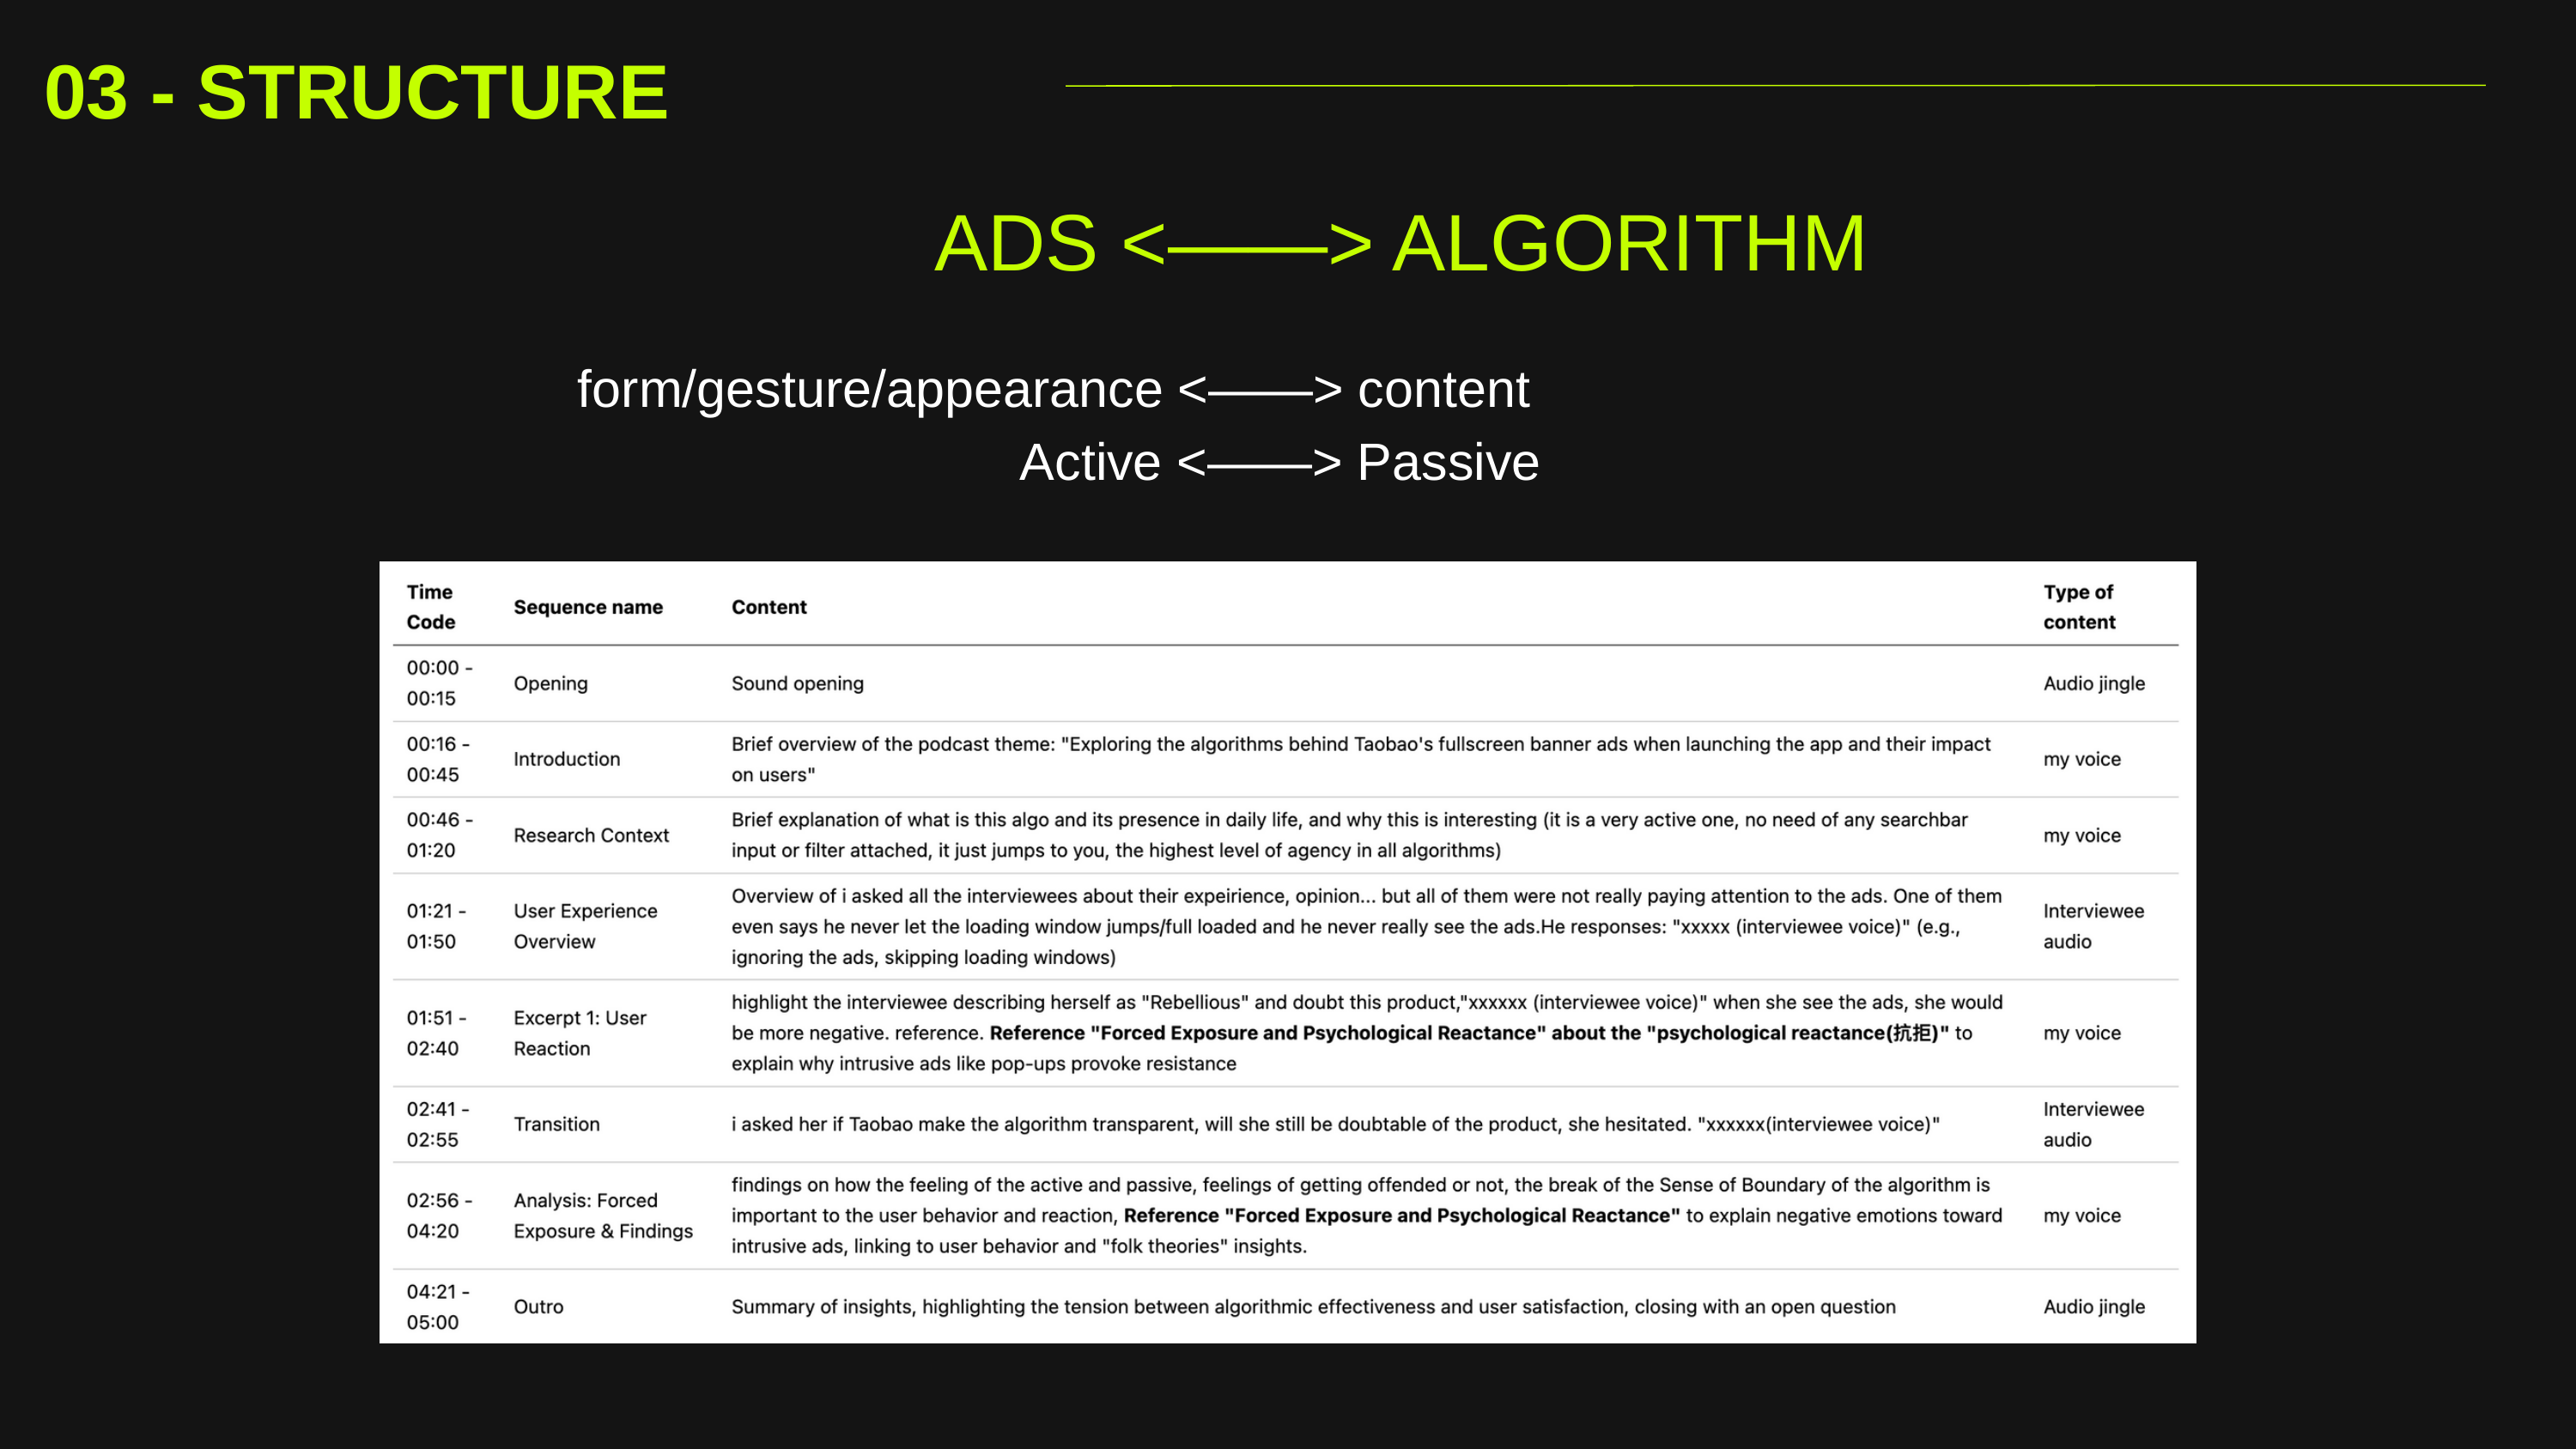

03 - STRUCTURE

ADS <——> ALGORITHM
form/gesture/appearance <——> content
                               Active <——> Passive